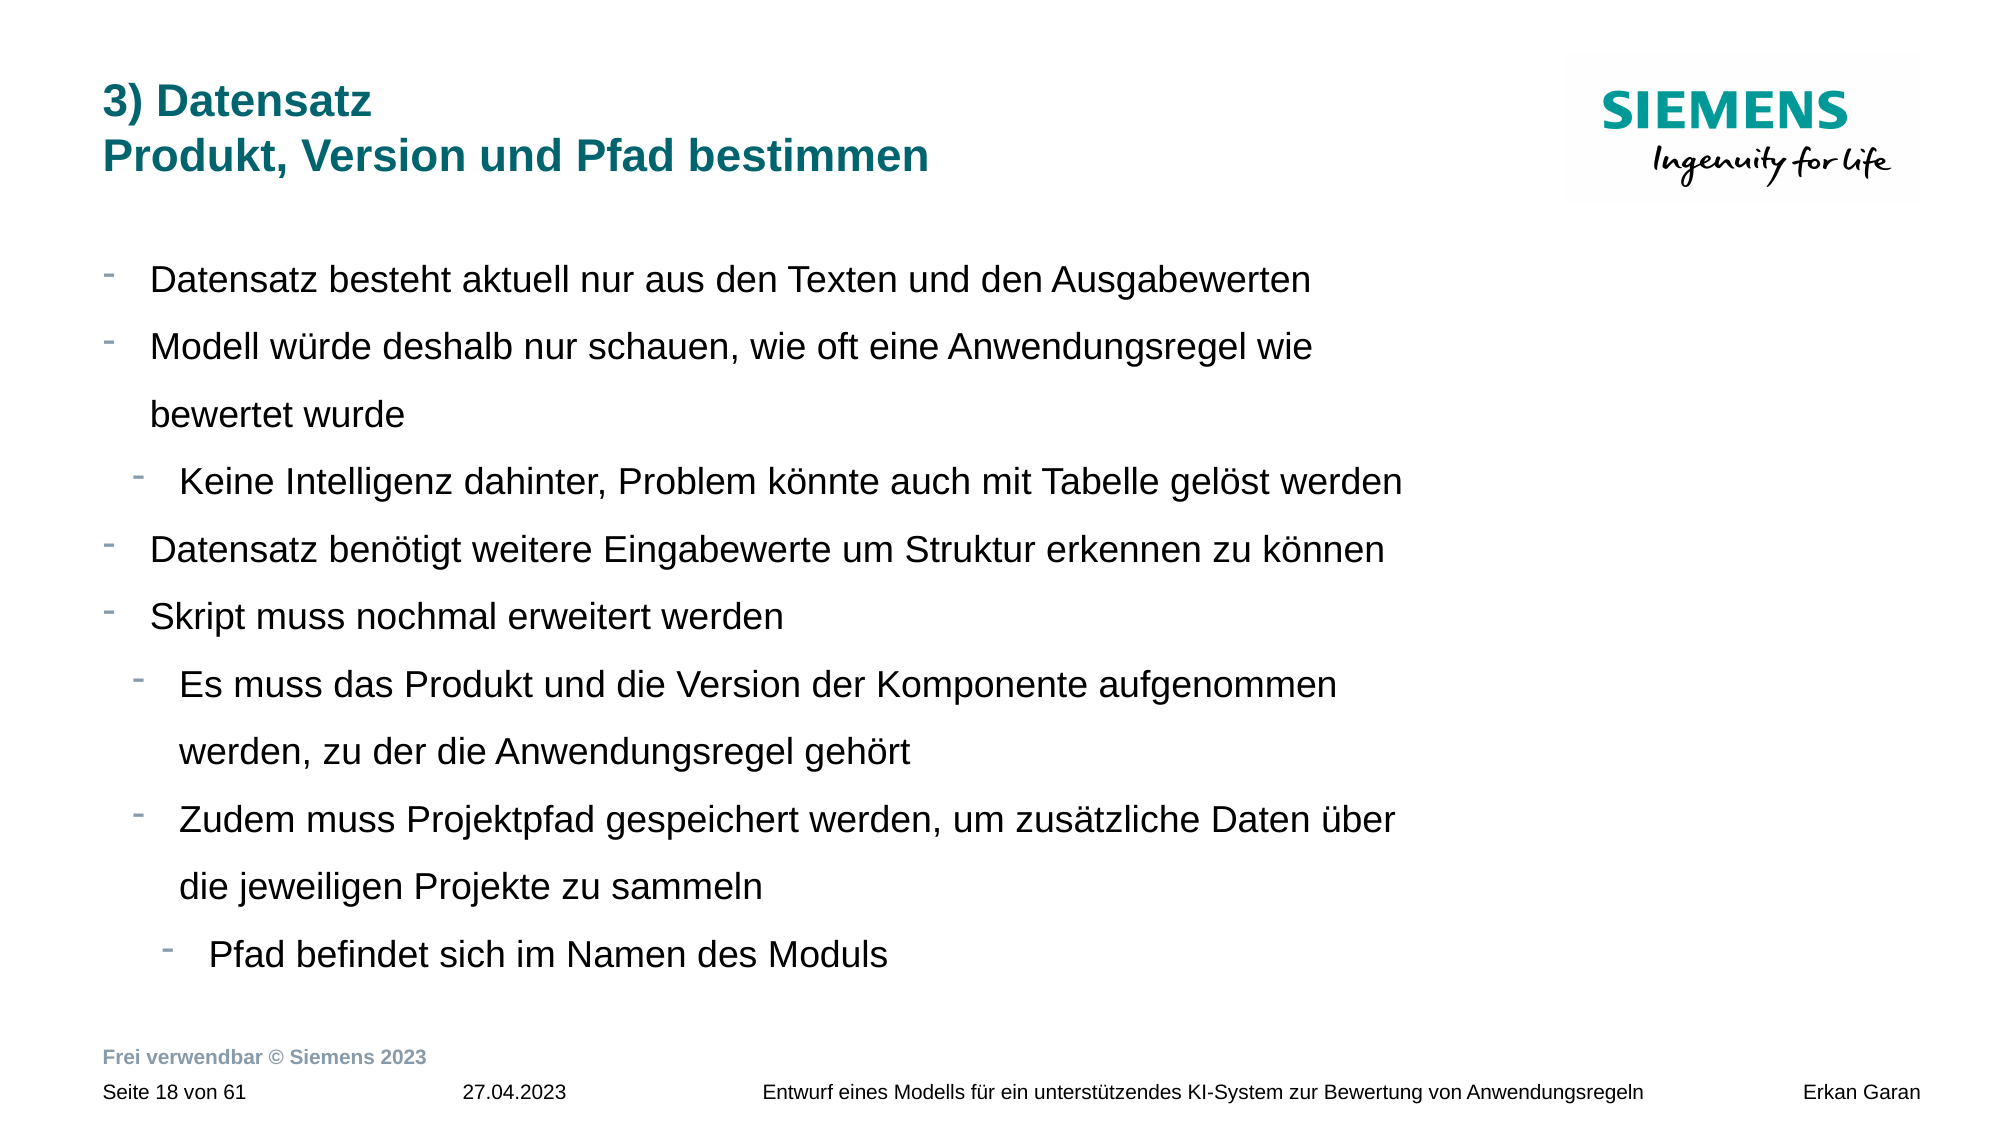

# 3) Datensatz Produkt, Version und Pfad bestimmen
Datensatz besteht aktuell nur aus den Texten und den Ausgabewerten
Modell würde deshalb nur schauen, wie oft eine Anwendungsregel wie bewertet wurde
Keine Intelligenz dahinter, Problem könnte auch mit Tabelle gelöst werden
Datensatz benötigt weitere Eingabewerte um Struktur erkennen zu können
Skript muss nochmal erweitert werden
Es muss das Produkt und die Version der Komponente aufgenommen werden, zu der die Anwendungsregel gehört
Zudem muss Projektpfad gespeichert werden, um zusätzliche Daten über die jeweiligen Projekte zu sammeln
Pfad befindet sich im Namen des Moduls